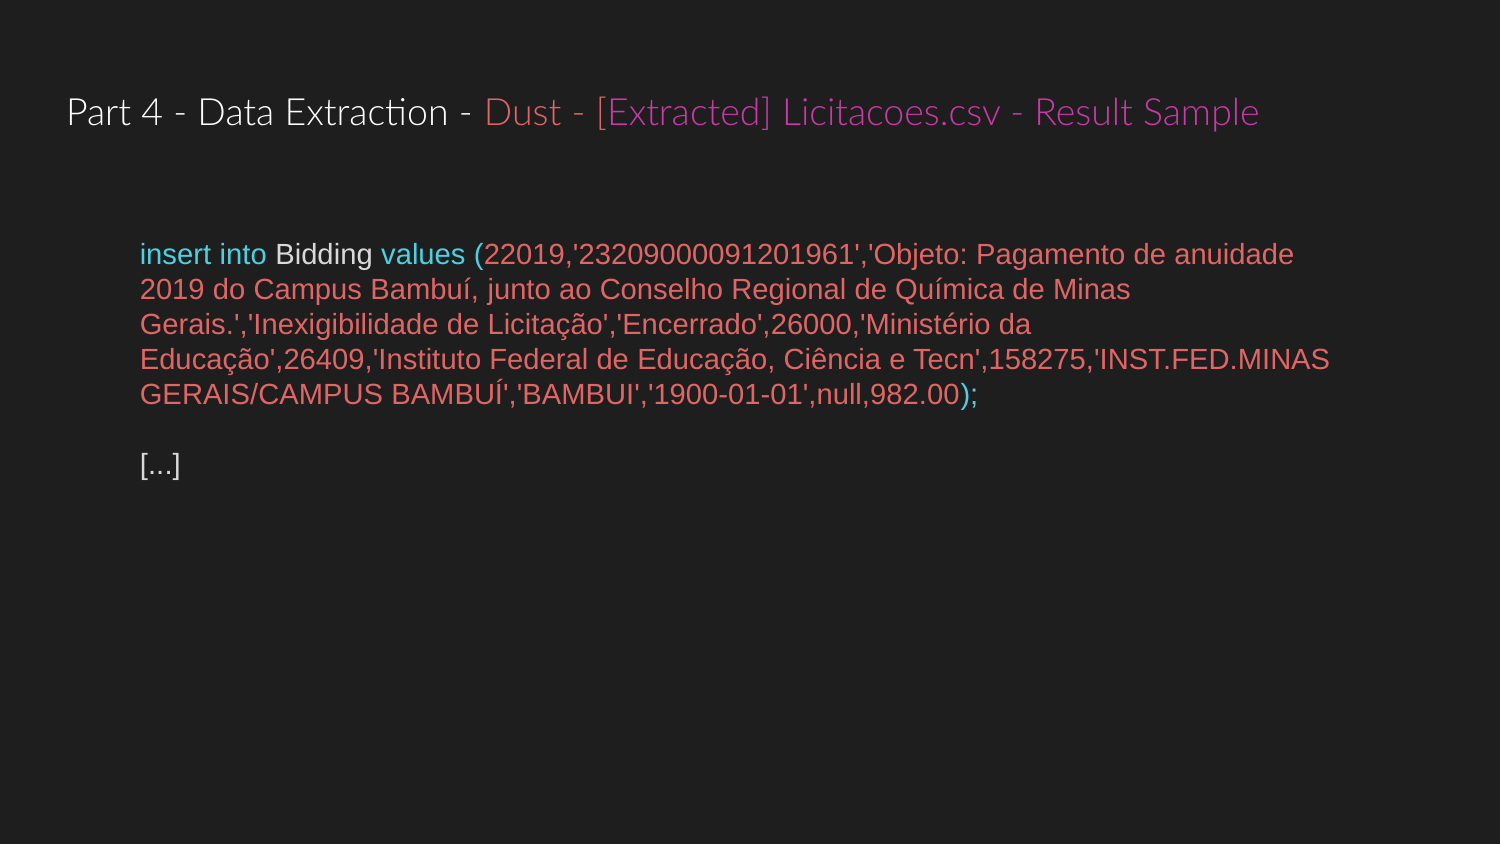

# Part 4 - Data Extraction - Dust - [Extracted] Licitacoes.csv - Result Sample
insert into Bidding values (22019,'23209000091201961','Objeto: Pagamento de anuidade 2019 do Campus Bambuí, junto ao Conselho Regional de Química de Minas Gerais.','Inexigibilidade de Licitação','Encerrado',26000,'Ministério da Educação',26409,'Instituto Federal de Educação, Ciência e Tecn',158275,'INST.FED.MINAS GERAIS/CAMPUS BAMBUÍ','BAMBUI','1900-01-01',null,982.00);

[...]